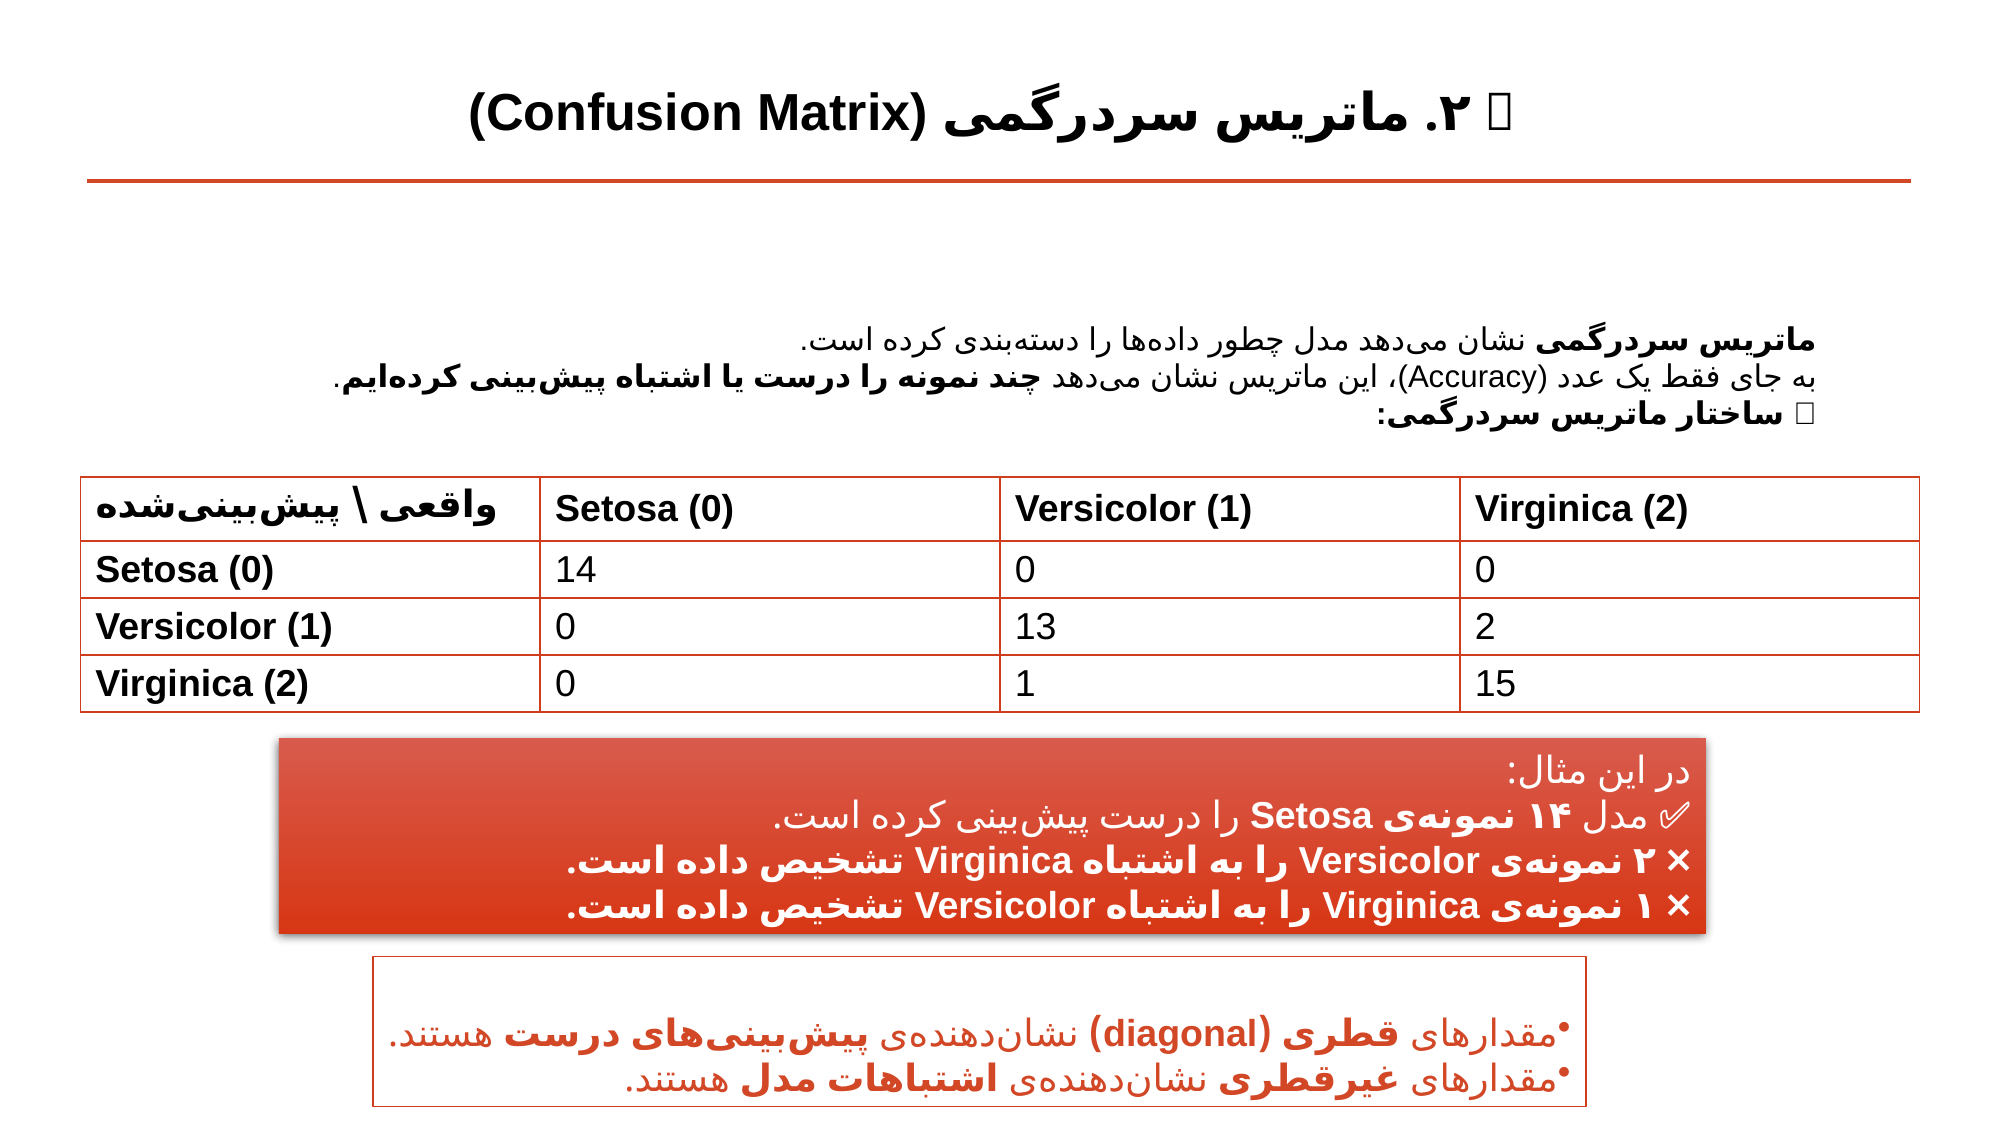

# 🟢 ۲. ماتریس سردرگمی (Confusion Matrix)
ماتریس سردرگمی نشان می‌دهد مدل چطور داده‌ها را دسته‌بندی کرده است.
به جای فقط یک عدد (Accuracy)، این ماتریس نشان می‌دهد چند نمونه را درست یا اشتباه پیش‌بینی کرده‌ایم.
🔹 ساختار ماتریس سردرگمی:

| واقعی \ پیش‌بینی‌شده | Setosa (0) | Versicolor (1) | Virginica (2) |
| --- | --- | --- | --- |
| Setosa (0) | 14 | 0 | 0 |
| Versicolor (1) | 0 | 13 | 2 |
| Virginica (2) | 0 | 1 | 15 |
در این مثال:
✅ مدل ۱۴ نمونه‌ی Setosa را درست پیش‌بینی کرده است.
❌ ۲ نمونه‌ی Versicolor را به اشتباه Virginica تشخیص داده است.
❌ ۱ نمونه‌ی Virginica را به اشتباه Versicolor تشخیص داده است.

مقدارهای قطری (diagonal) نشان‌دهنده‌ی پیش‌بینی‌های درست هستند.
مقدارهای غیرقطری نشان‌دهنده‌ی اشتباهات مدل هستند.